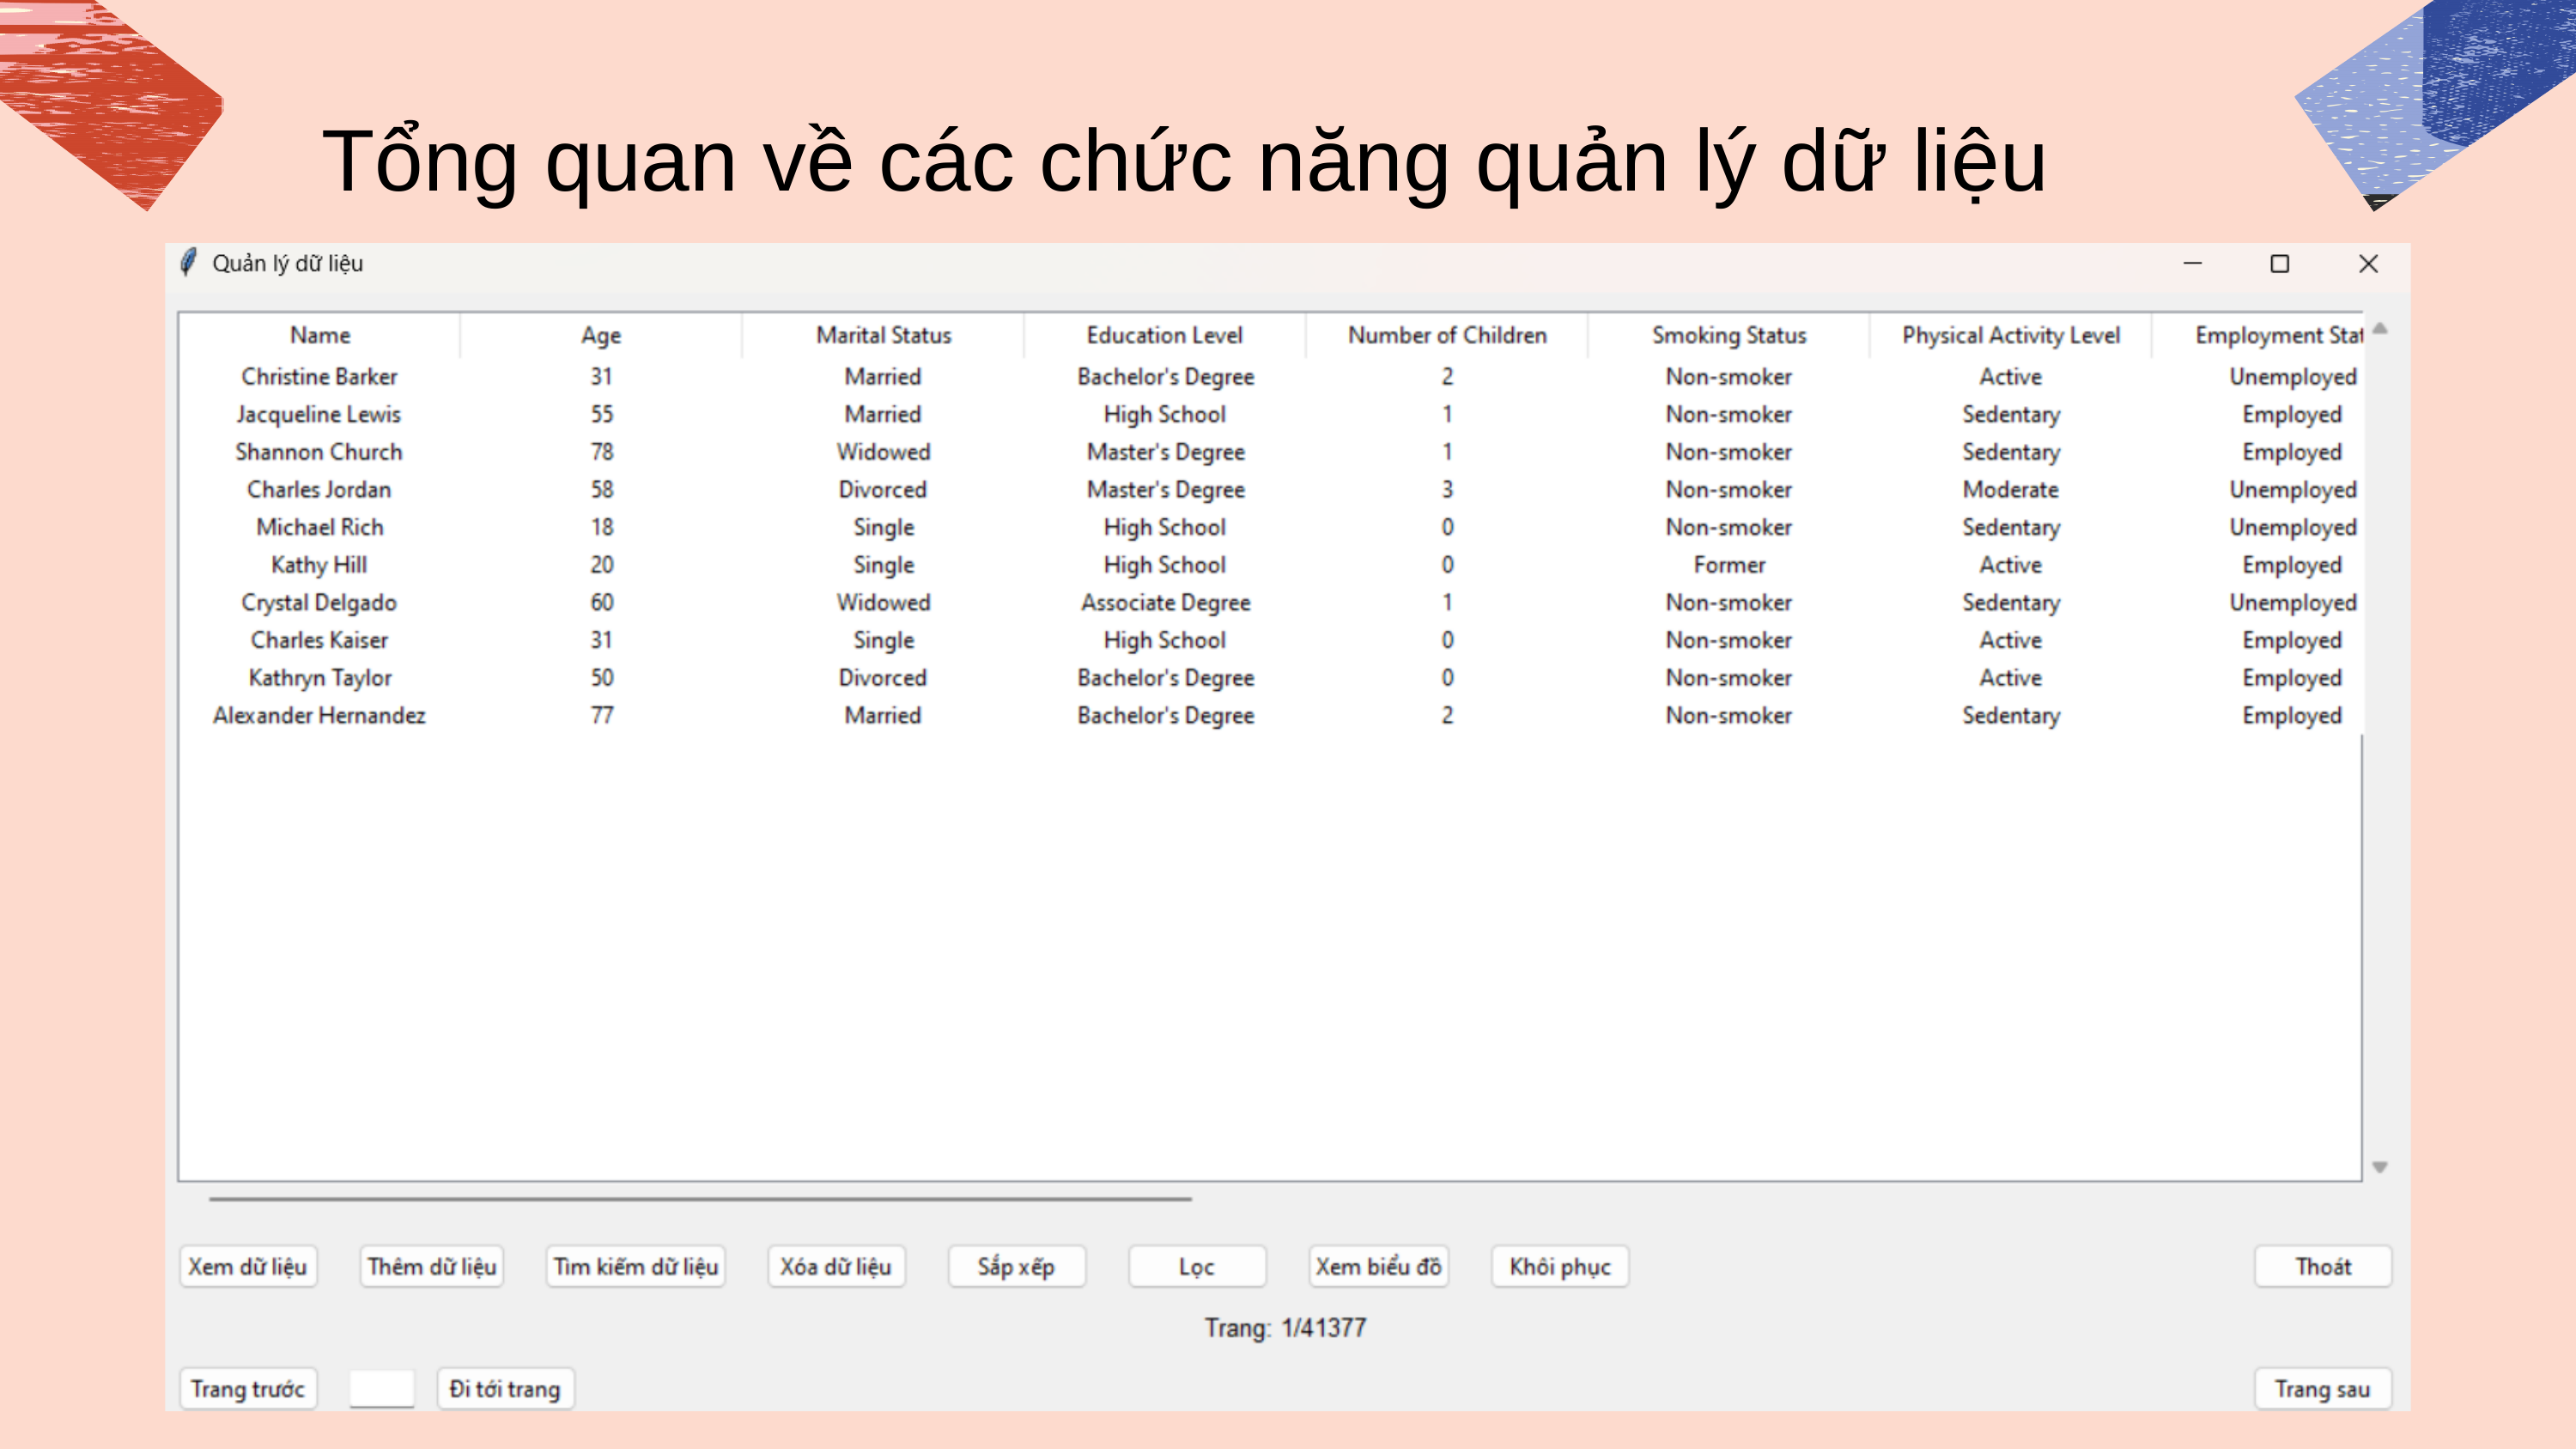

Tổng quan về các chức năng quản lý dữ liệu